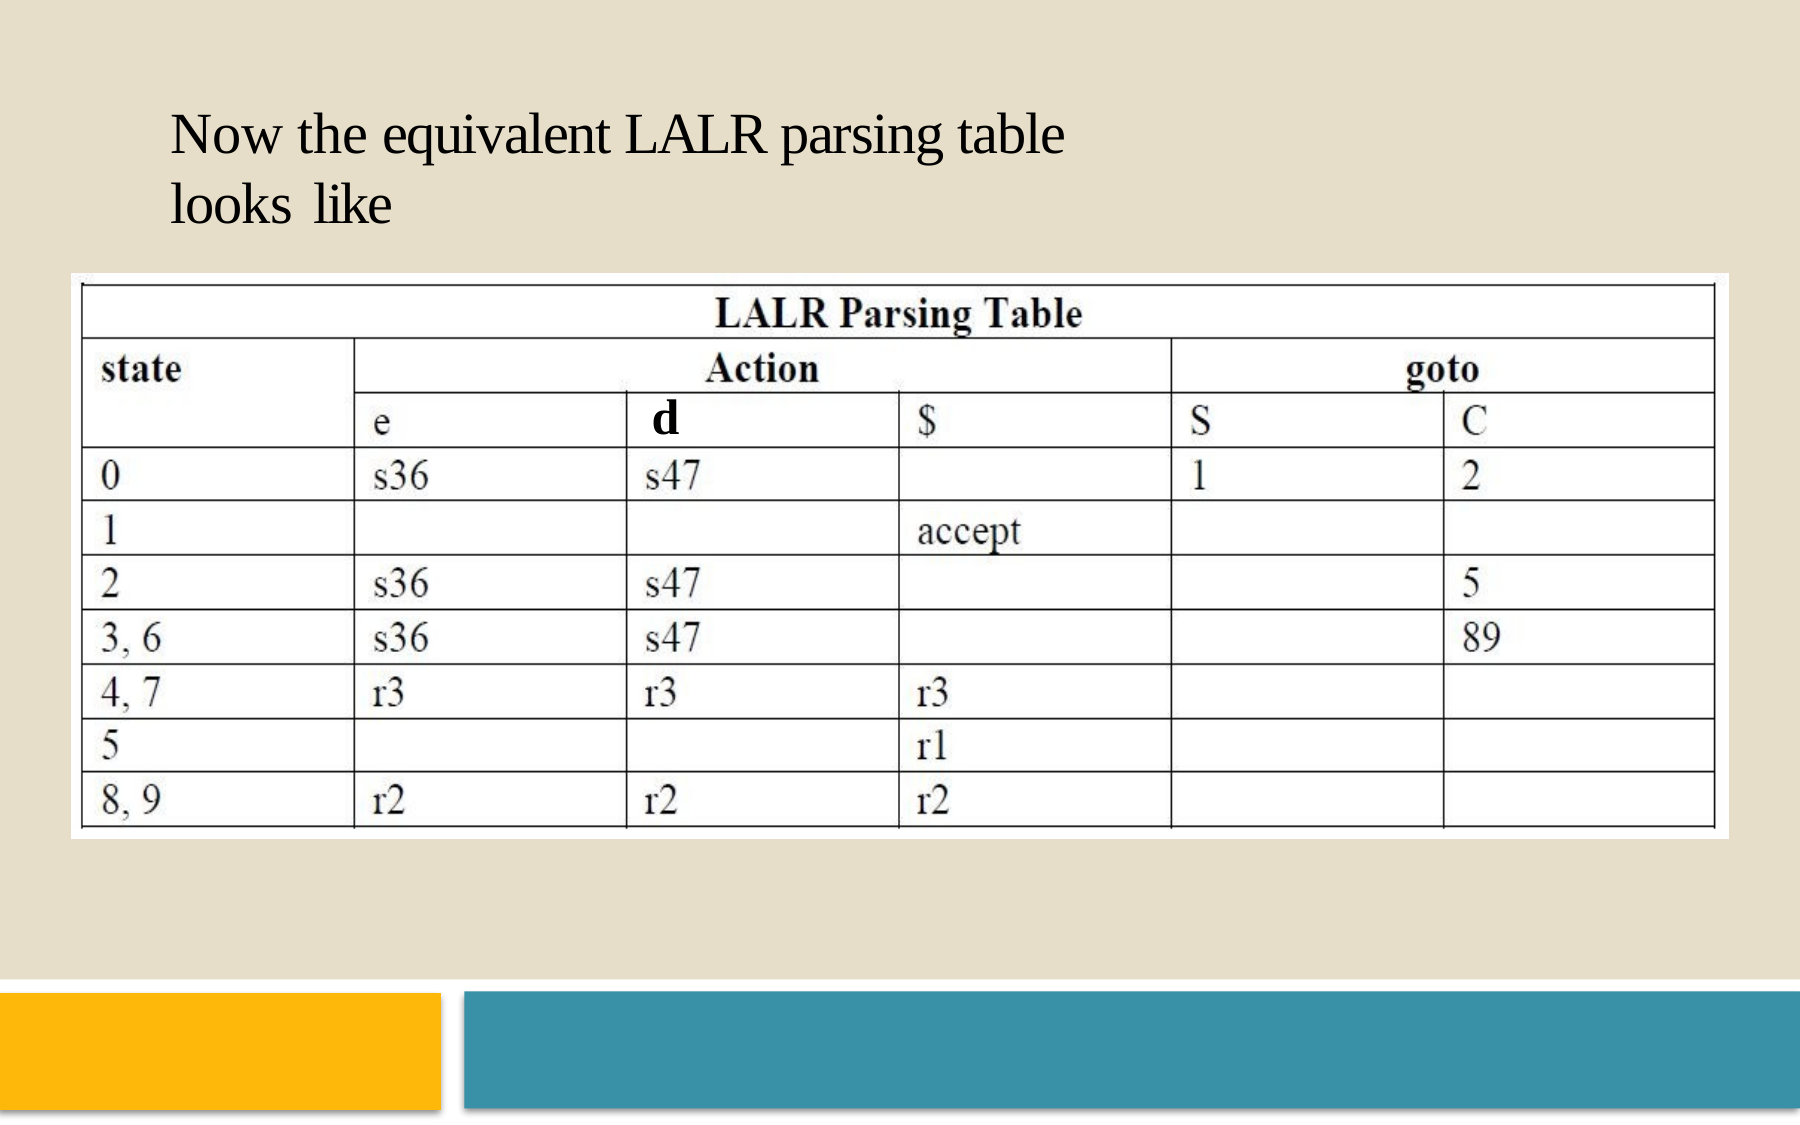

Now the equivalent LALR parsing table looks like

d